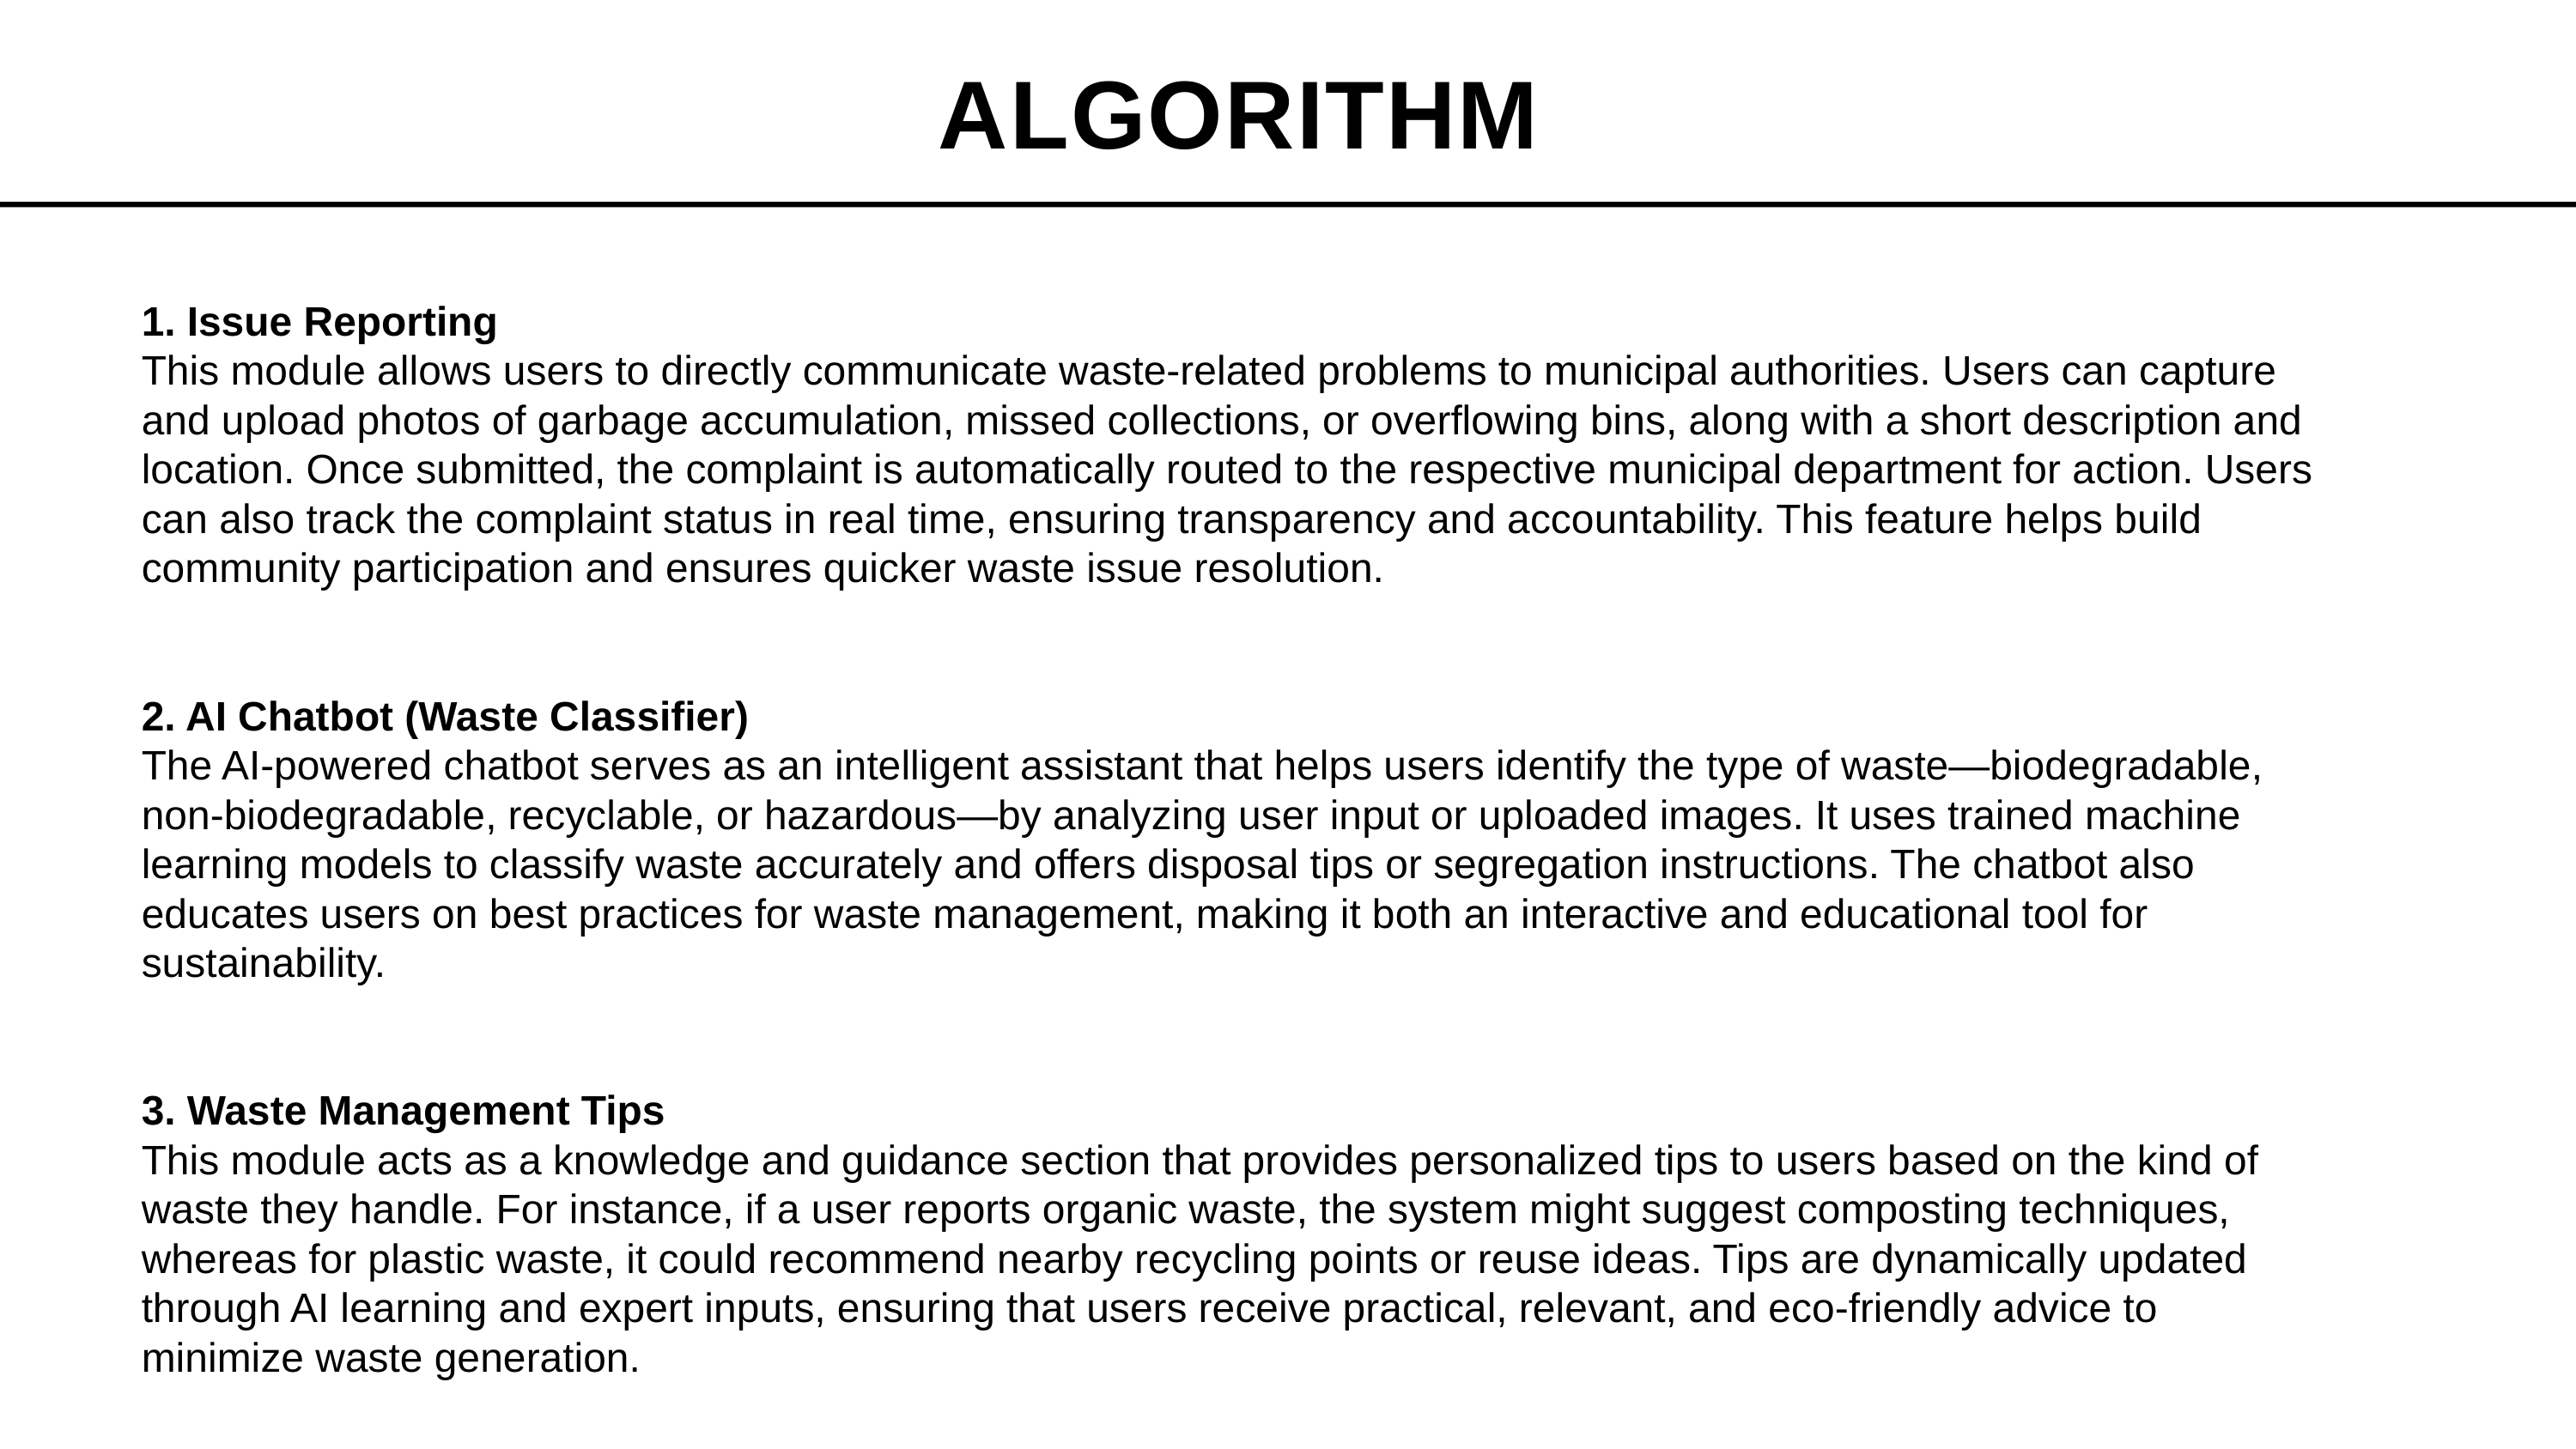

# ALGORITHM
1. Issue Reporting
This module allows users to directly communicate waste-related problems to municipal authorities. Users can capture and upload photos of garbage accumulation, missed collections, or overflowing bins, along with a short description and location. Once submitted, the complaint is automatically routed to the respective municipal department for action. Users can also track the complaint status in real time, ensuring transparency and accountability. This feature helps build community participation and ensures quicker waste issue resolution.

2. AI Chatbot (Waste Classifier)
The AI-powered chatbot serves as an intelligent assistant that helps users identify the type of waste—biodegradable, non-biodegradable, recyclable, or hazardous—by analyzing user input or uploaded images. It uses trained machine learning models to classify waste accurately and offers disposal tips or segregation instructions. The chatbot also educates users on best practices for waste management, making it both an interactive and educational tool for sustainability.

3. Waste Management Tips
This module acts as a knowledge and guidance section that provides personalized tips to users based on the kind of waste they handle. For instance, if a user reports organic waste, the system might suggest composting techniques, whereas for plastic waste, it could recommend nearby recycling points or reuse ideas. Tips are dynamically updated through AI learning and expert inputs, ensuring that users receive practical, relevant, and eco-friendly advice to minimize waste generation.